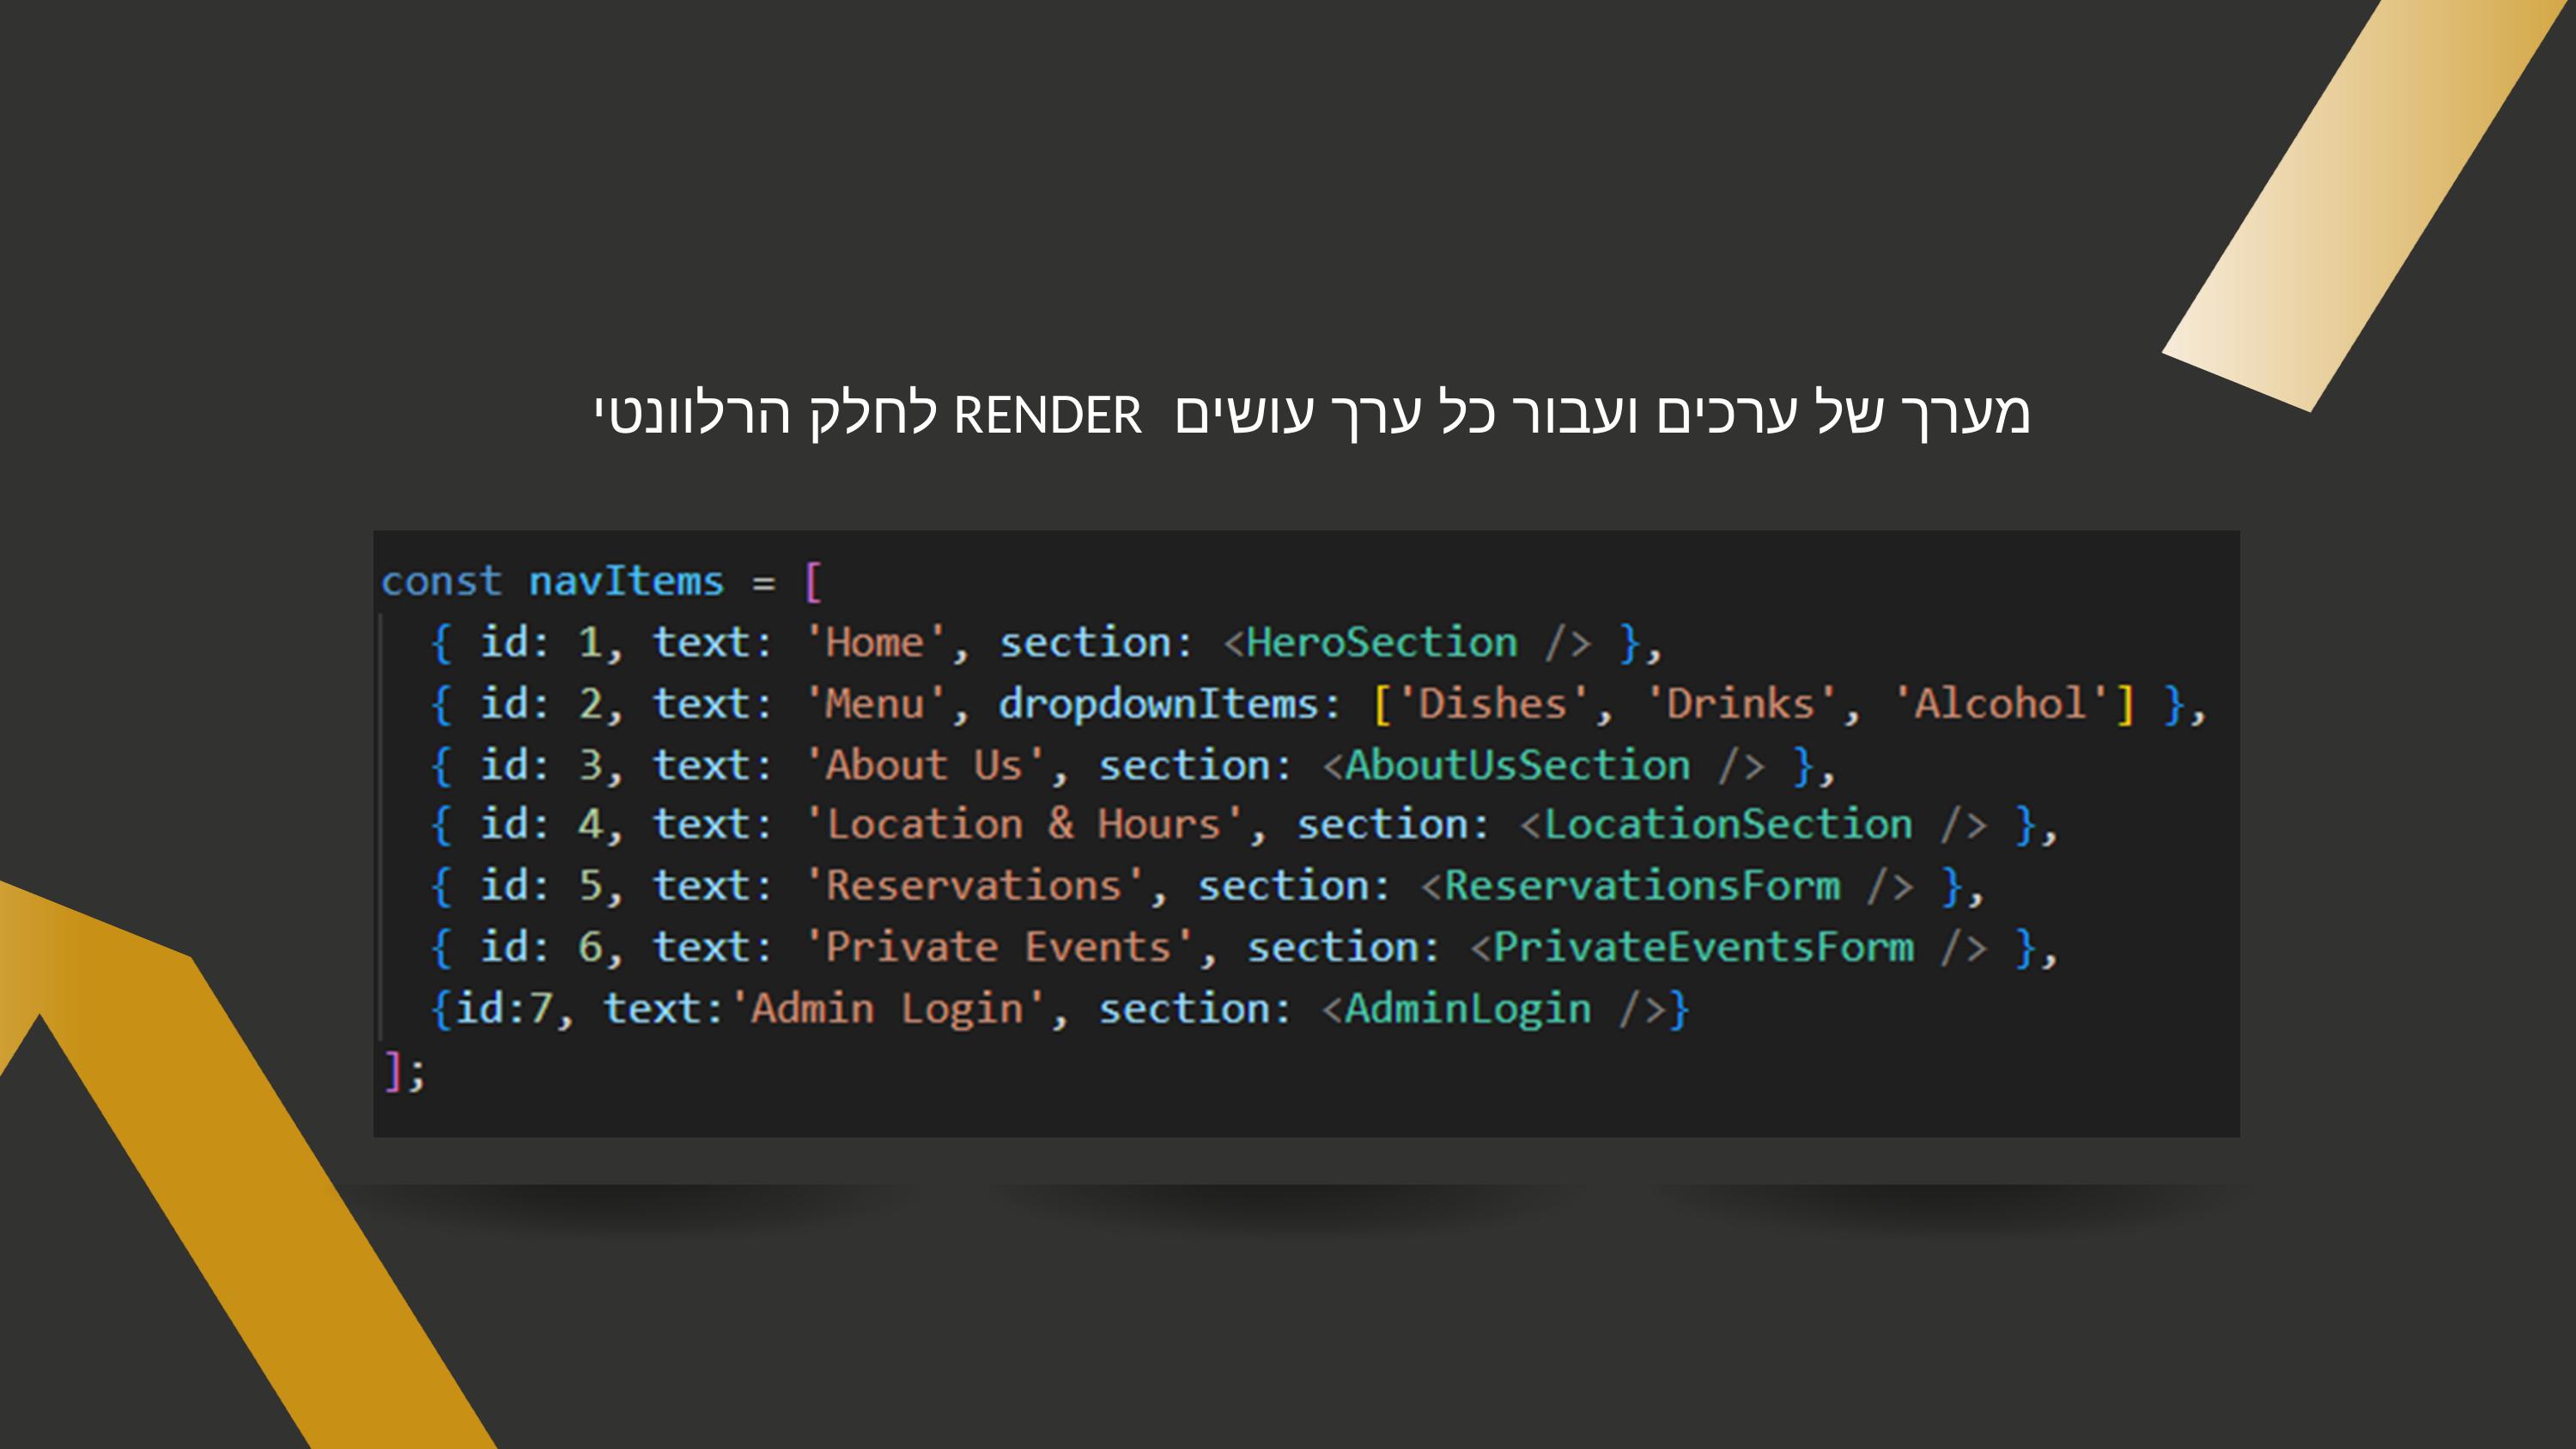

מערך של ערכים ועבור כל ערך עושים  RENDER לחלק הרלוונטי